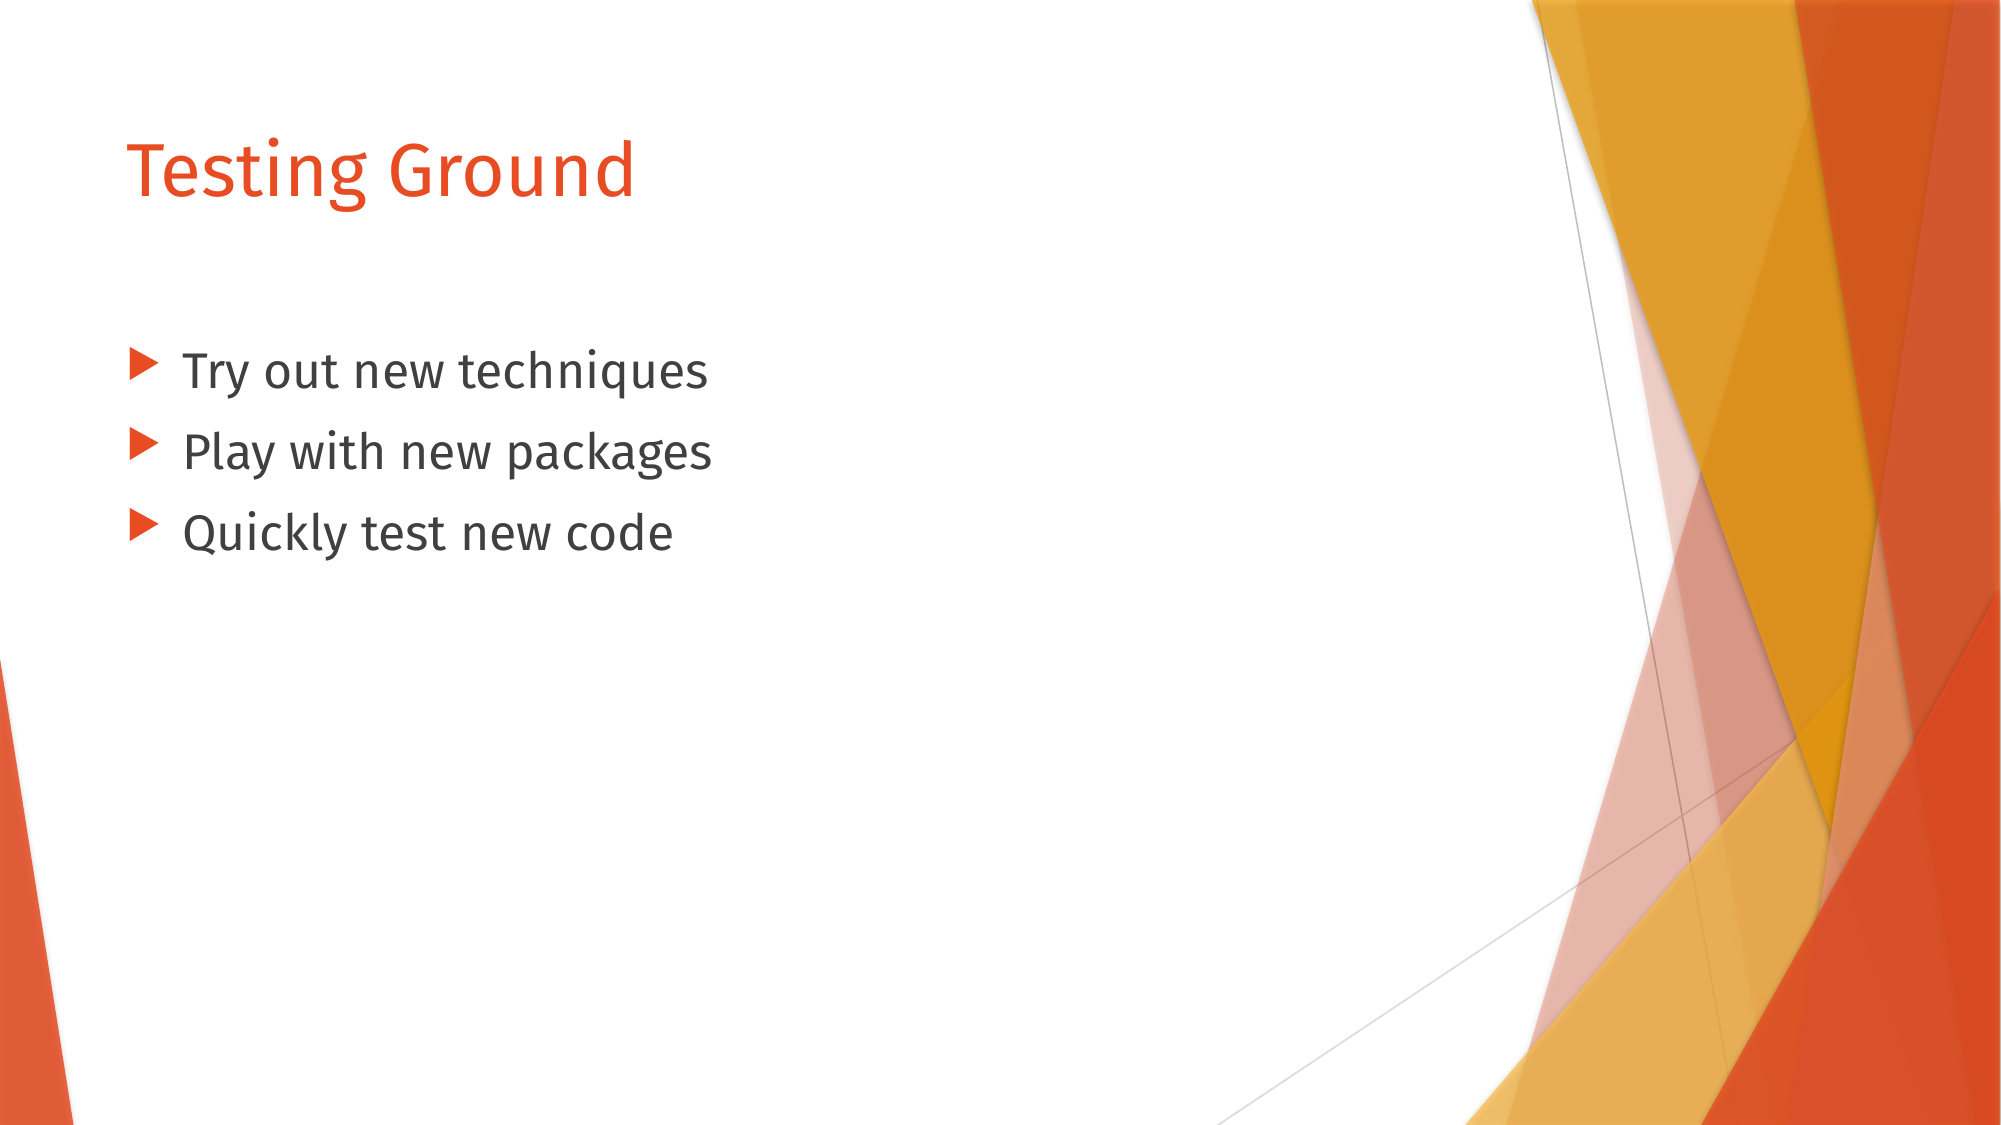

# Testing Ground
Try out new techniques
Play with new packages
Quickly test new code